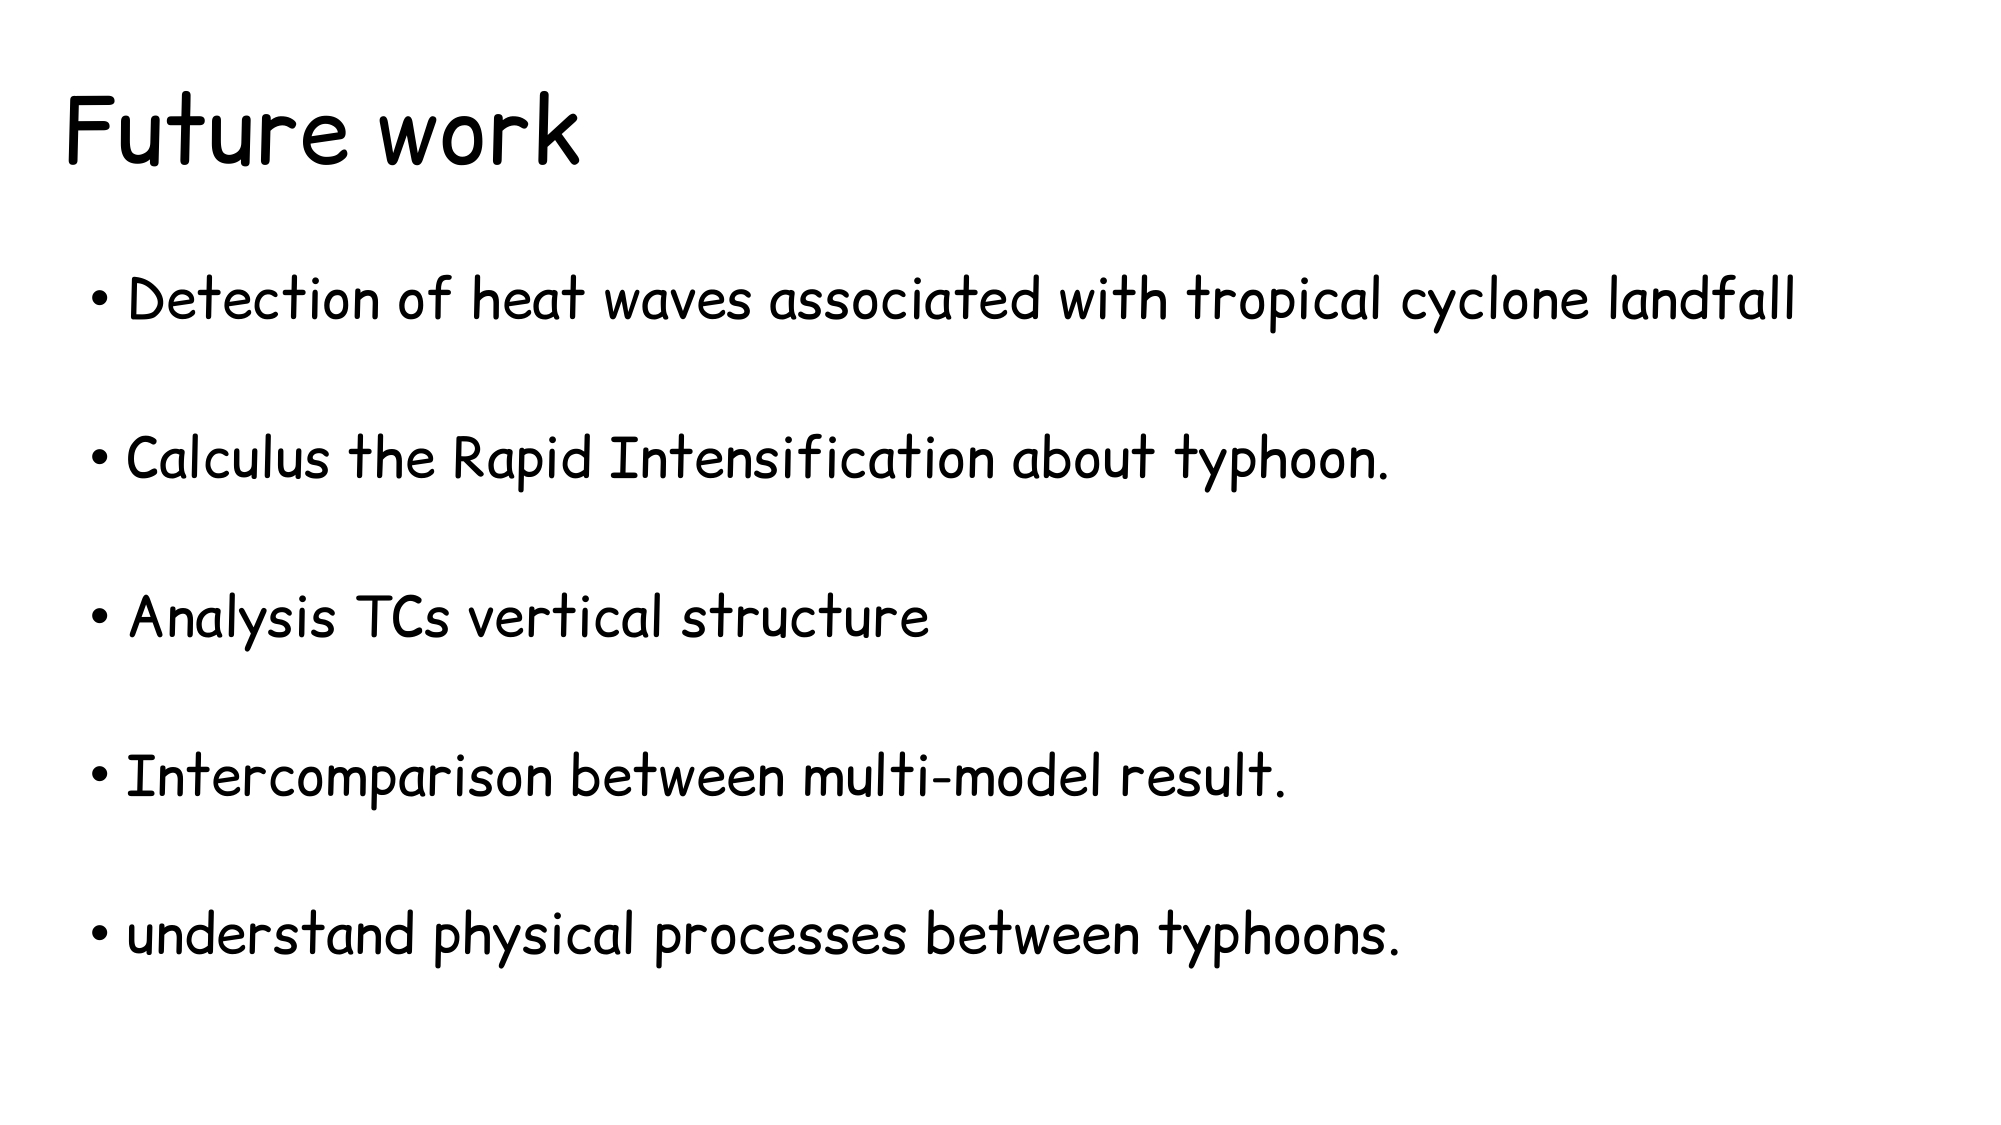

# Future work
Detection of heat waves associated with tropical cyclone landfall

Calculus the Rapid Intensification about typhoon.

Analysis TCs vertical structure

Intercomparison between multi-model result.

understand physical processes between typhoons.